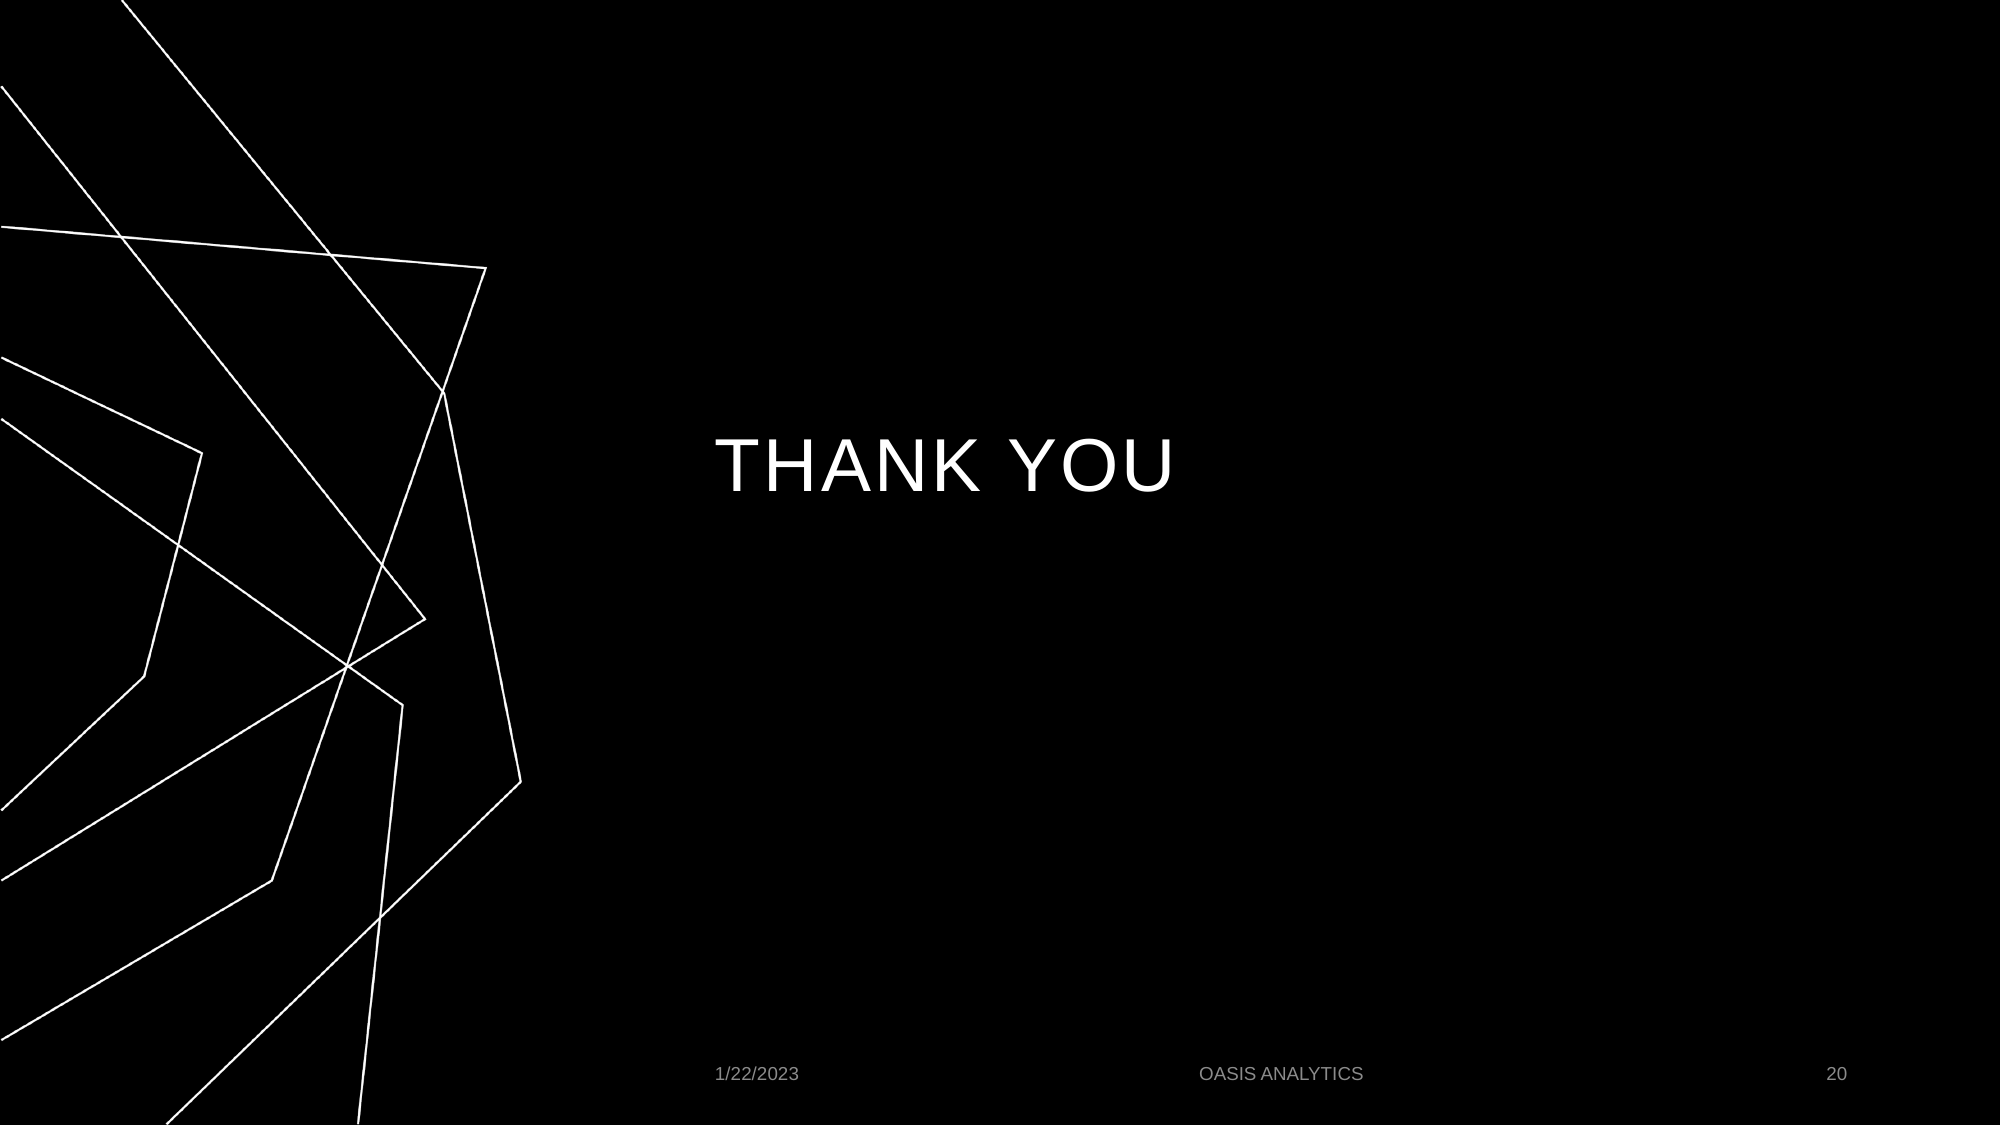

# THANK YOU
1/22/2023
OASIS ANALYTICS
20